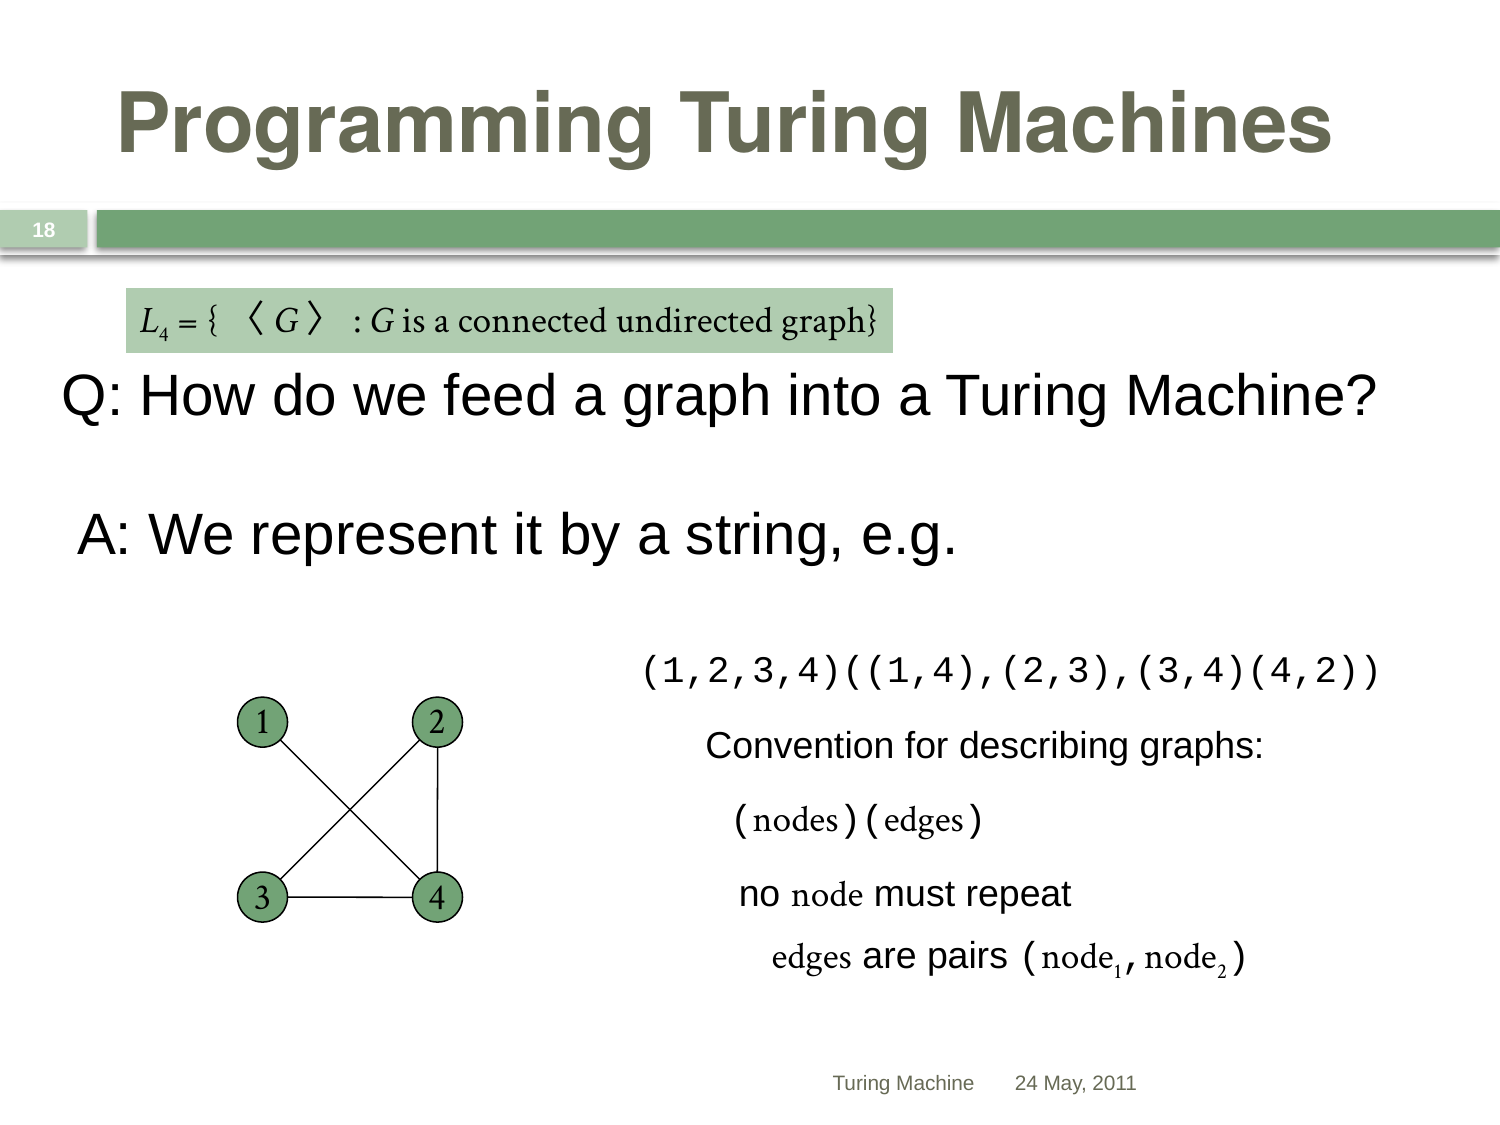

# Programming Turing Machines
18
L4 = {〈G〉: G is a connected undirected graph}
Q: How do we feed a graph into a Turing Machine?
A: We represent it by a string, e.g.
(1,2,3,4)((1,4),(2,3),(3,4)(4,2))
1
2

Convention for describing graphs:
(nodes)(edges)
no node must repeat
3
4

edges are pairs (node1,node2)
Turing Machine
24 May, 2011